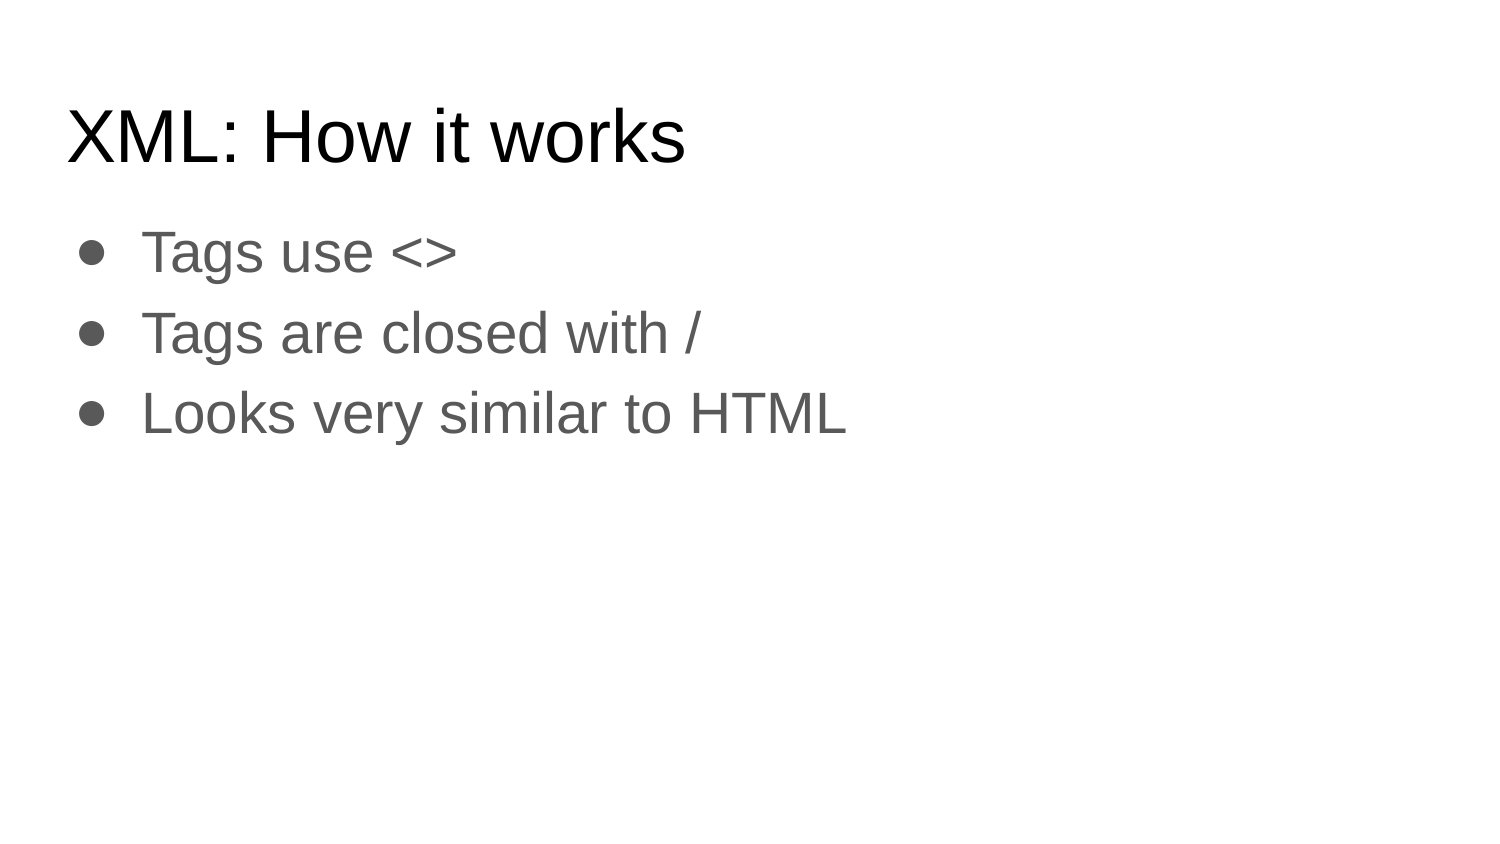

# XML: How it works

Tags use <>
Tags are closed with /
Looks very similar to HTML